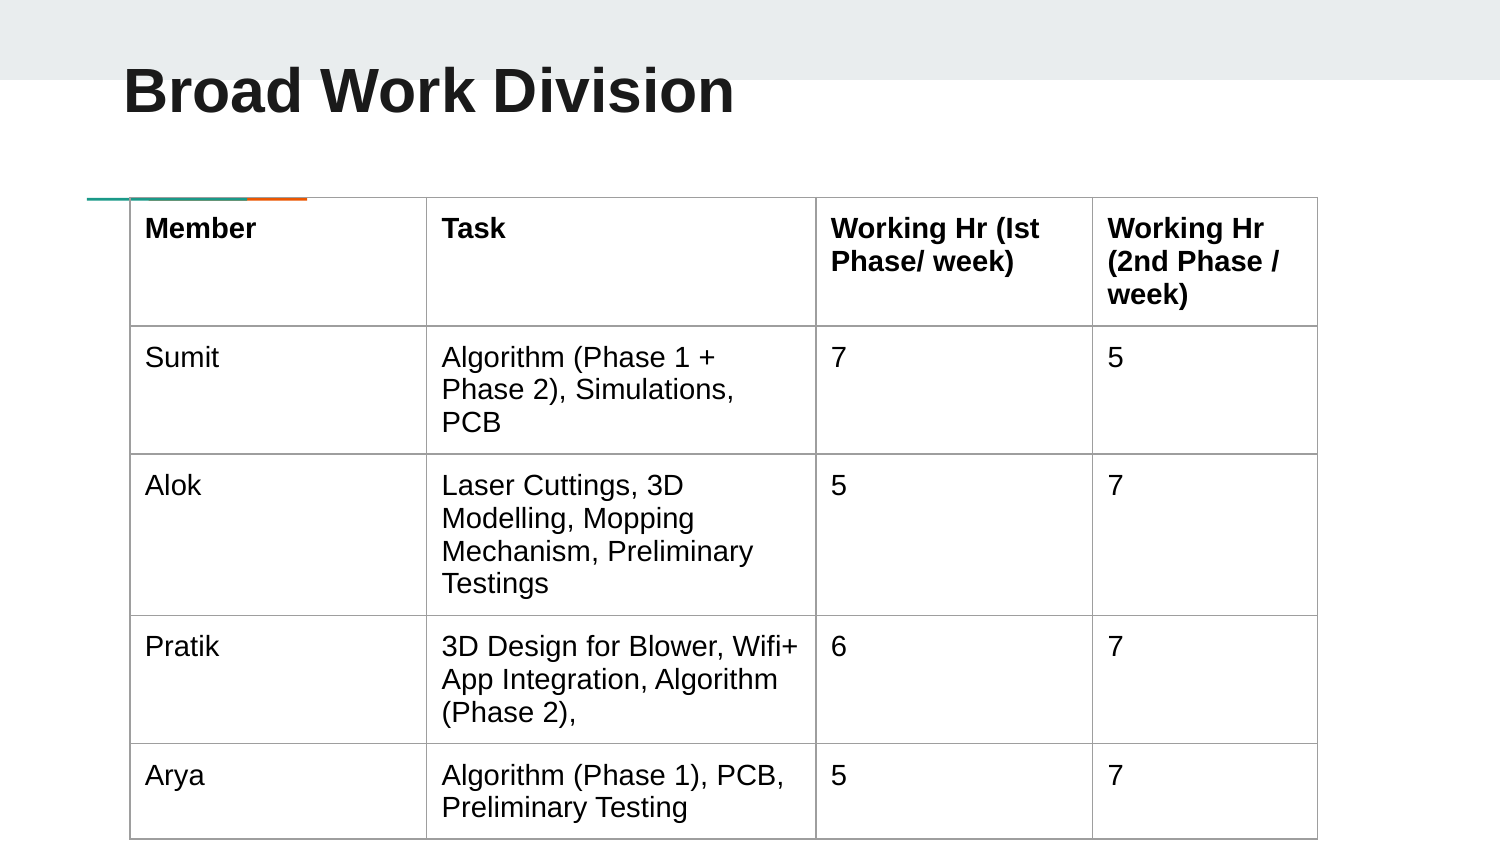

# Broad Work Division
| Member | Task | Working Hr (Ist Phase/ week) | Working Hr (2nd Phase / week) |
| --- | --- | --- | --- |
| Sumit | Algorithm (Phase 1 + Phase 2), Simulations, PCB | 7 | 5 |
| Alok | Laser Cuttings, 3D Modelling, Mopping Mechanism, Preliminary Testings | 5 | 7 |
| Pratik | 3D Design for Blower, Wifi+ App Integration, Algorithm (Phase 2), | 6 | 7 |
| Arya | Algorithm (Phase 1), PCB, Preliminary Testing | 5 | 7 |